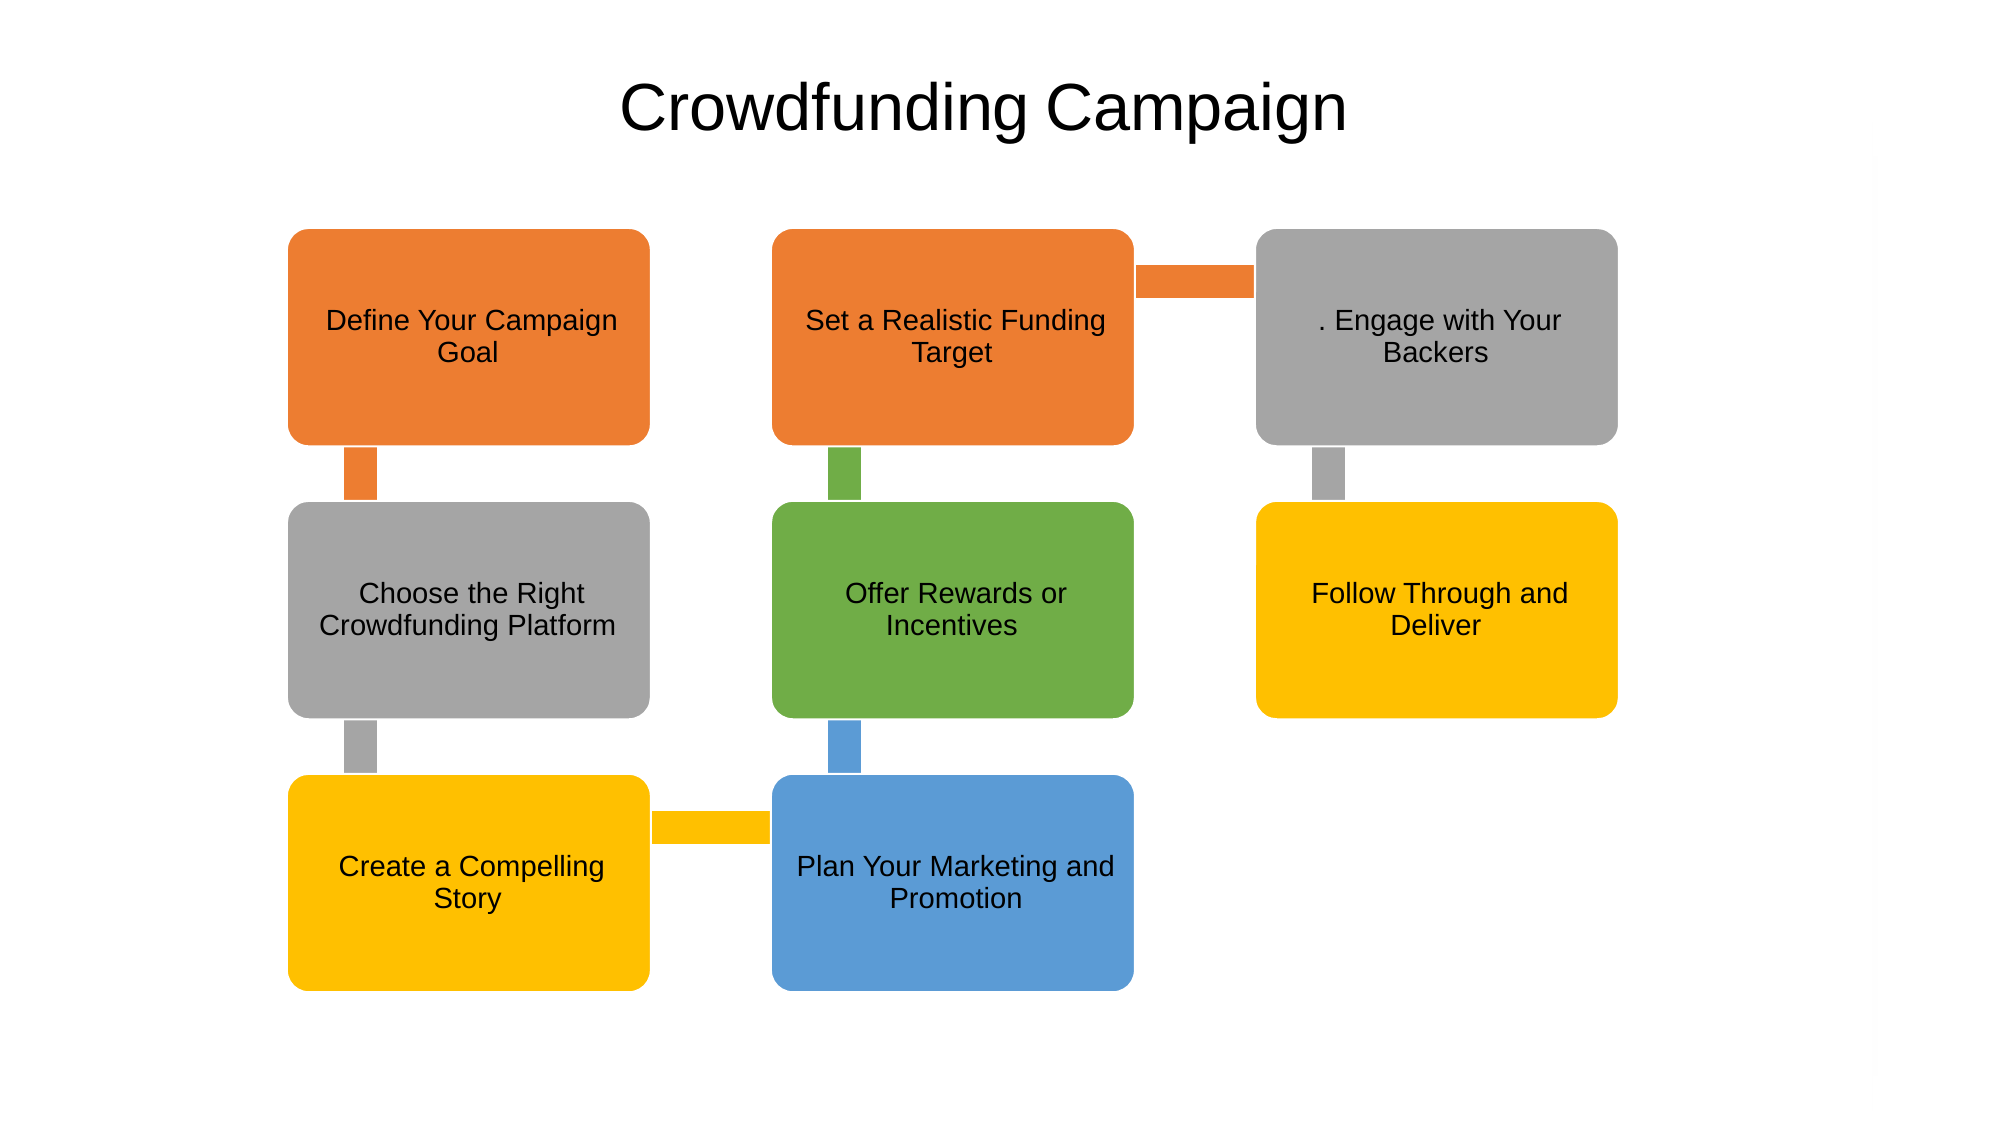

Crowdfunding Campaign
Define Your Campaign Goal
Choose the Right Crowdfunding Platform
Create a Compelling Story
Plan Your Marketing and Promotion
Offer Rewards or Incentives
Set a Realistic Funding Target
. Engage with Your Backers
Follow Through and Deliver